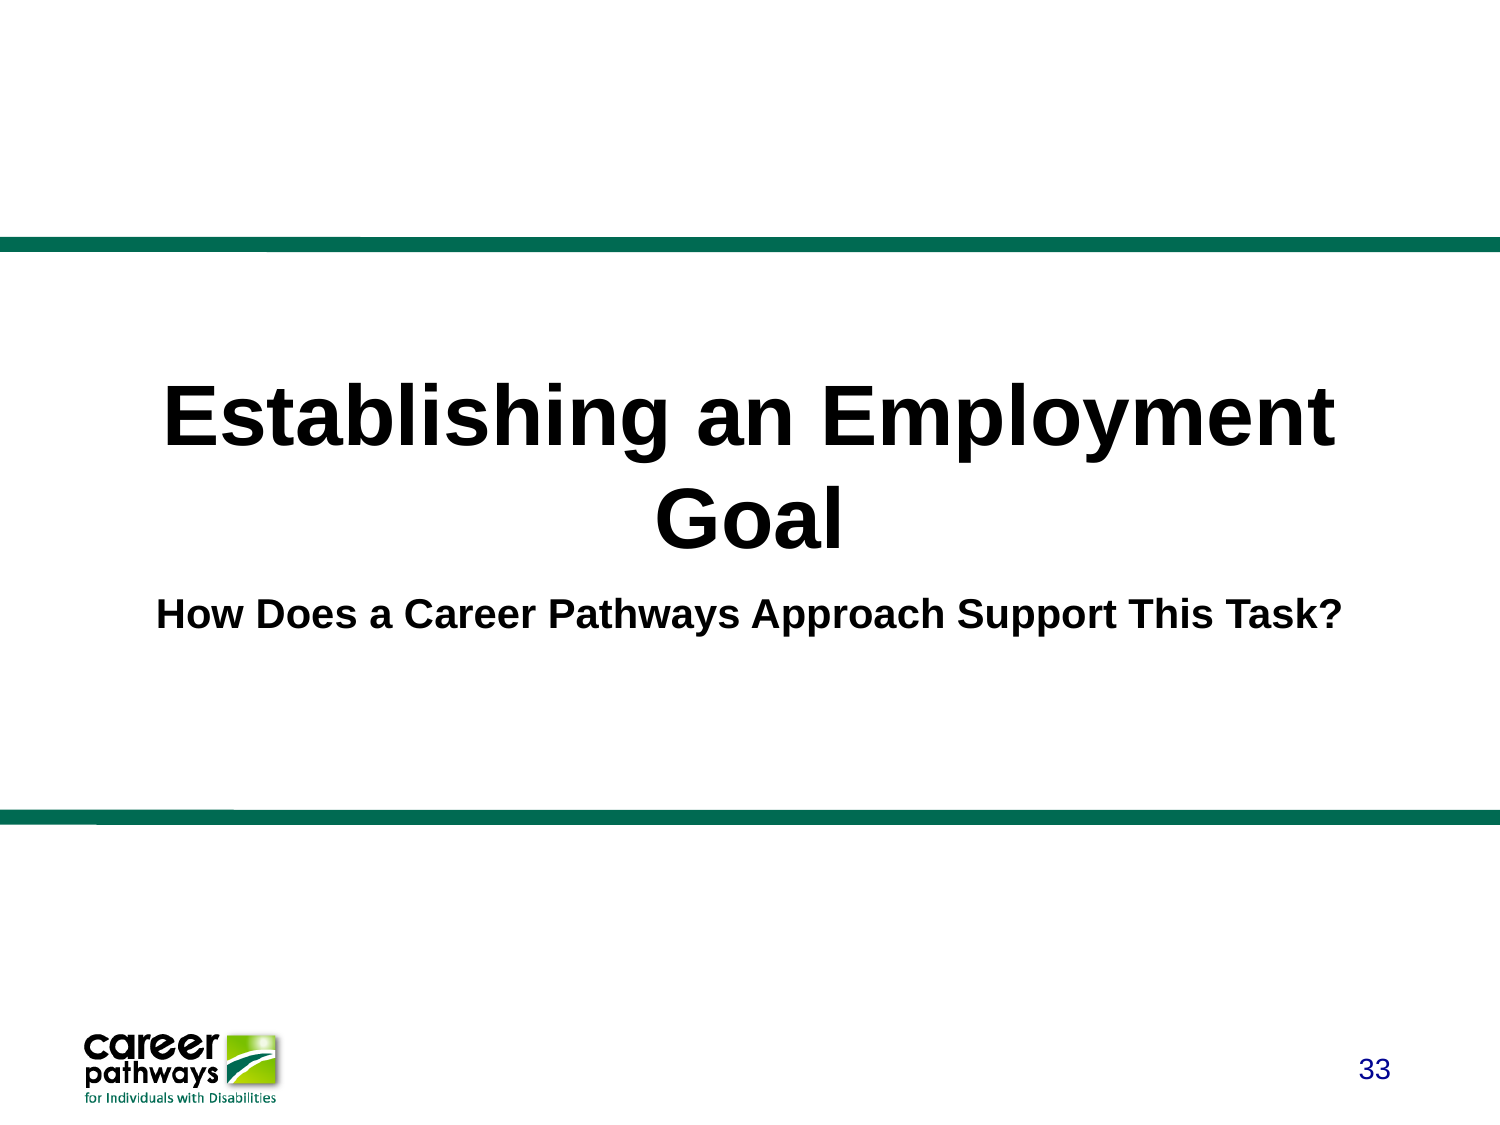

# Establishing an Employment Goal
How Does a Career Pathways Approach Support This Task?
33